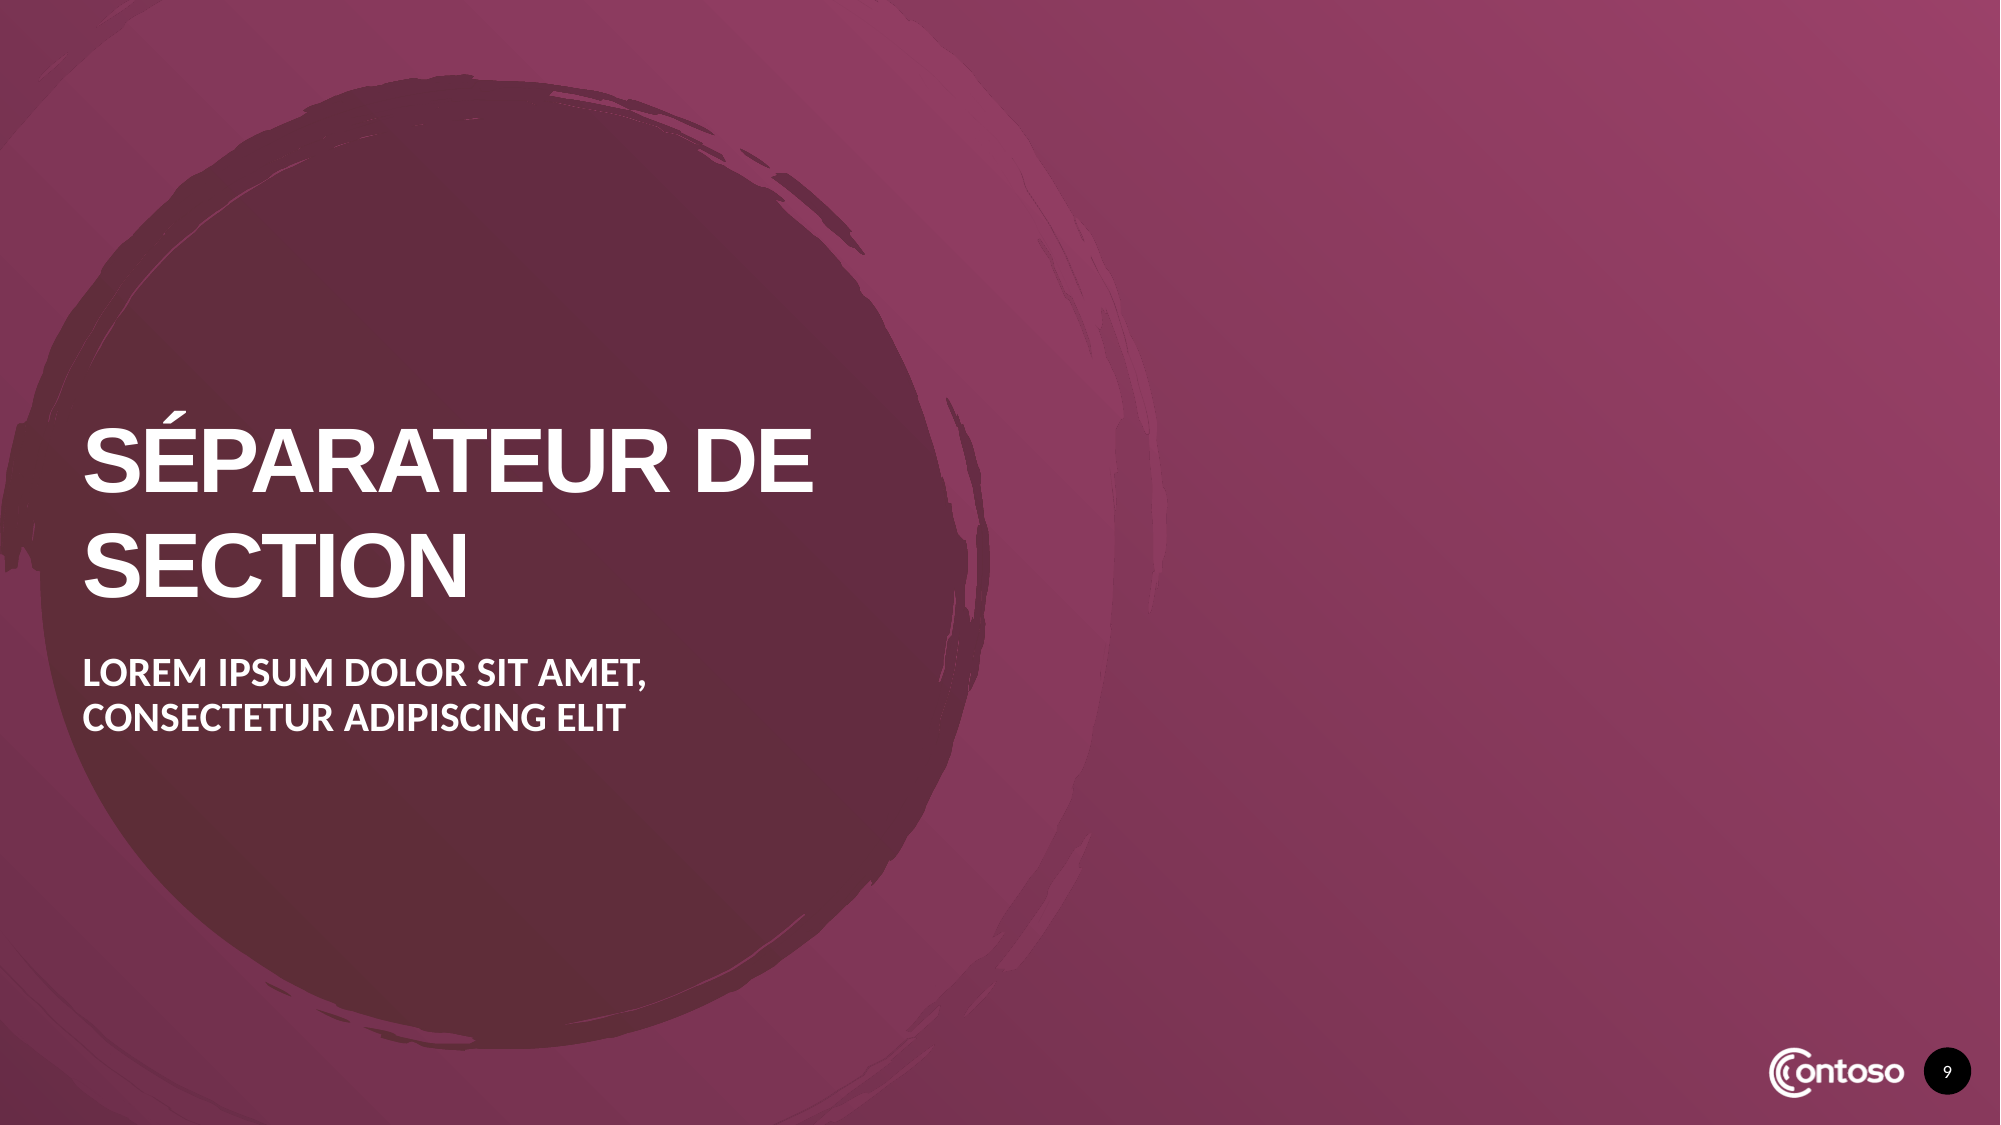

# Séparateur de section
Lorem ipsum dolor sit amet, consectetur adipiscing elit
9